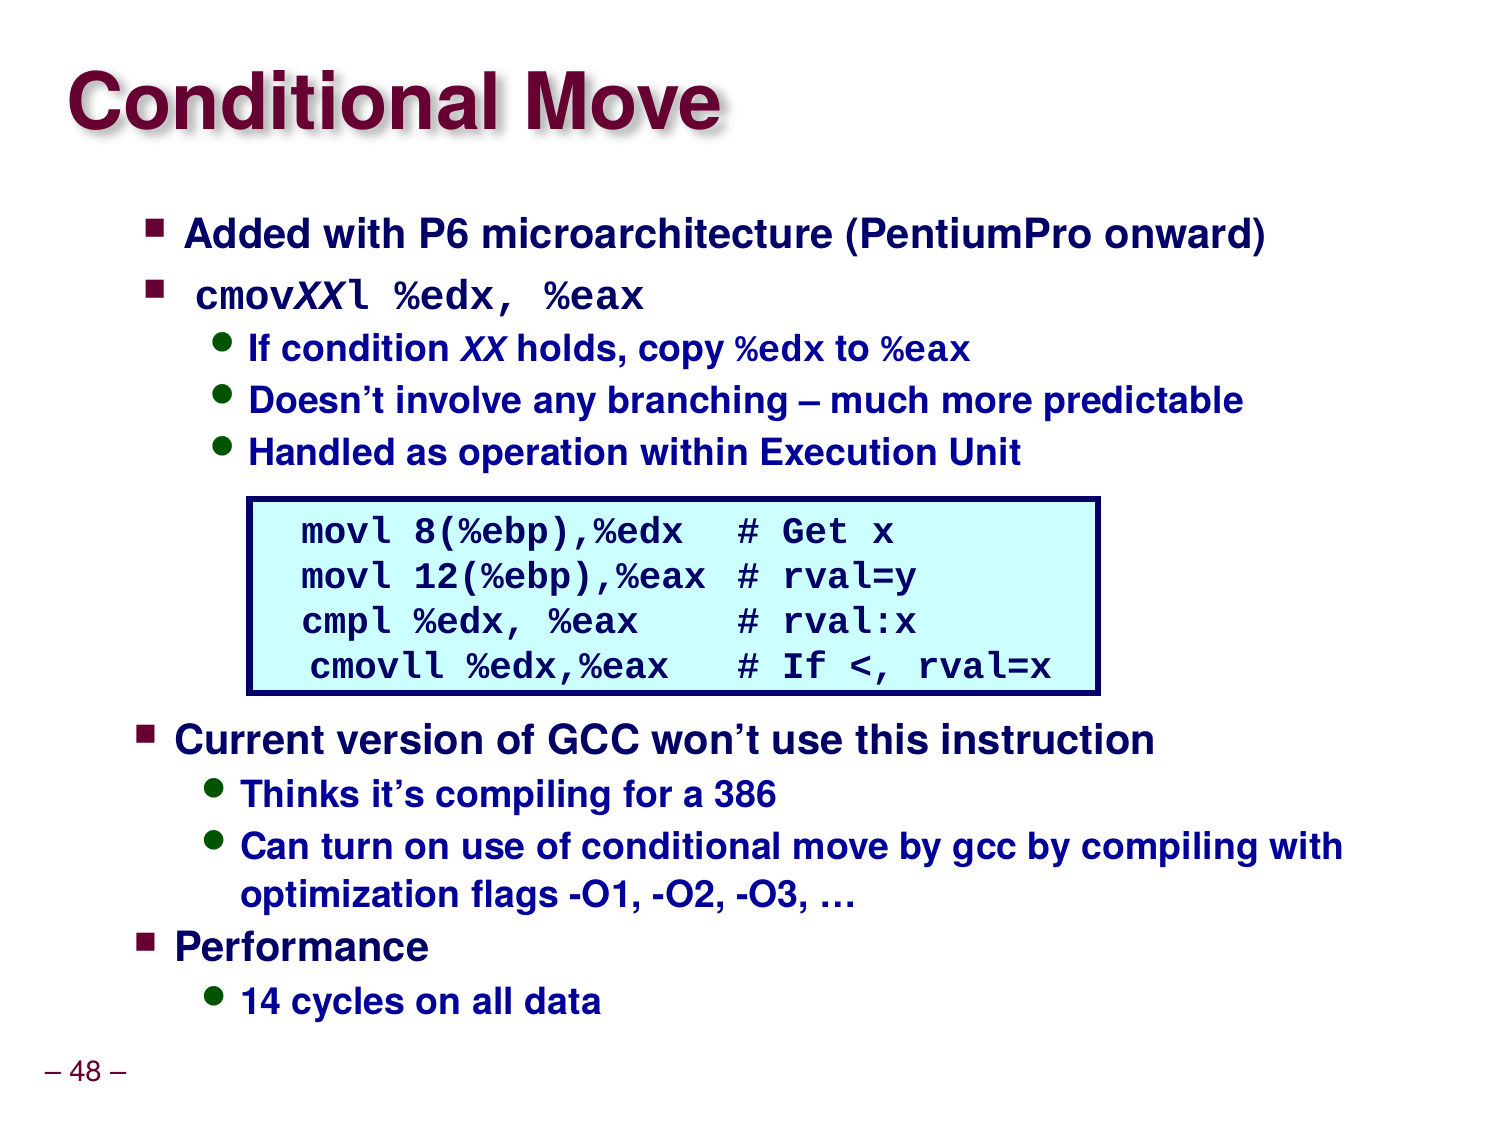

# Conditional Move
Added with P6 microarchitecture (PentiumPro onward)
 cmovXXl %edx, %eax
If condition XX holds, copy %edx to %eax
Doesn’t involve any branching – much more predictable
Handled as operation within Execution Unit
	movl 8(%ebp),%edx	# Get x
	movl 12(%ebp),%eax	# rval=y
	cmpl %edx, %eax	# rval:x
  cmovll %edx,%eax	# If <, rval=x
Current version of GCC won’t use this instruction
Thinks it’s compiling for a 386
Can turn on use of conditional move by gcc by compiling with optimization flags -O1, -O2, -O3, …
Performance
14 cycles on all data